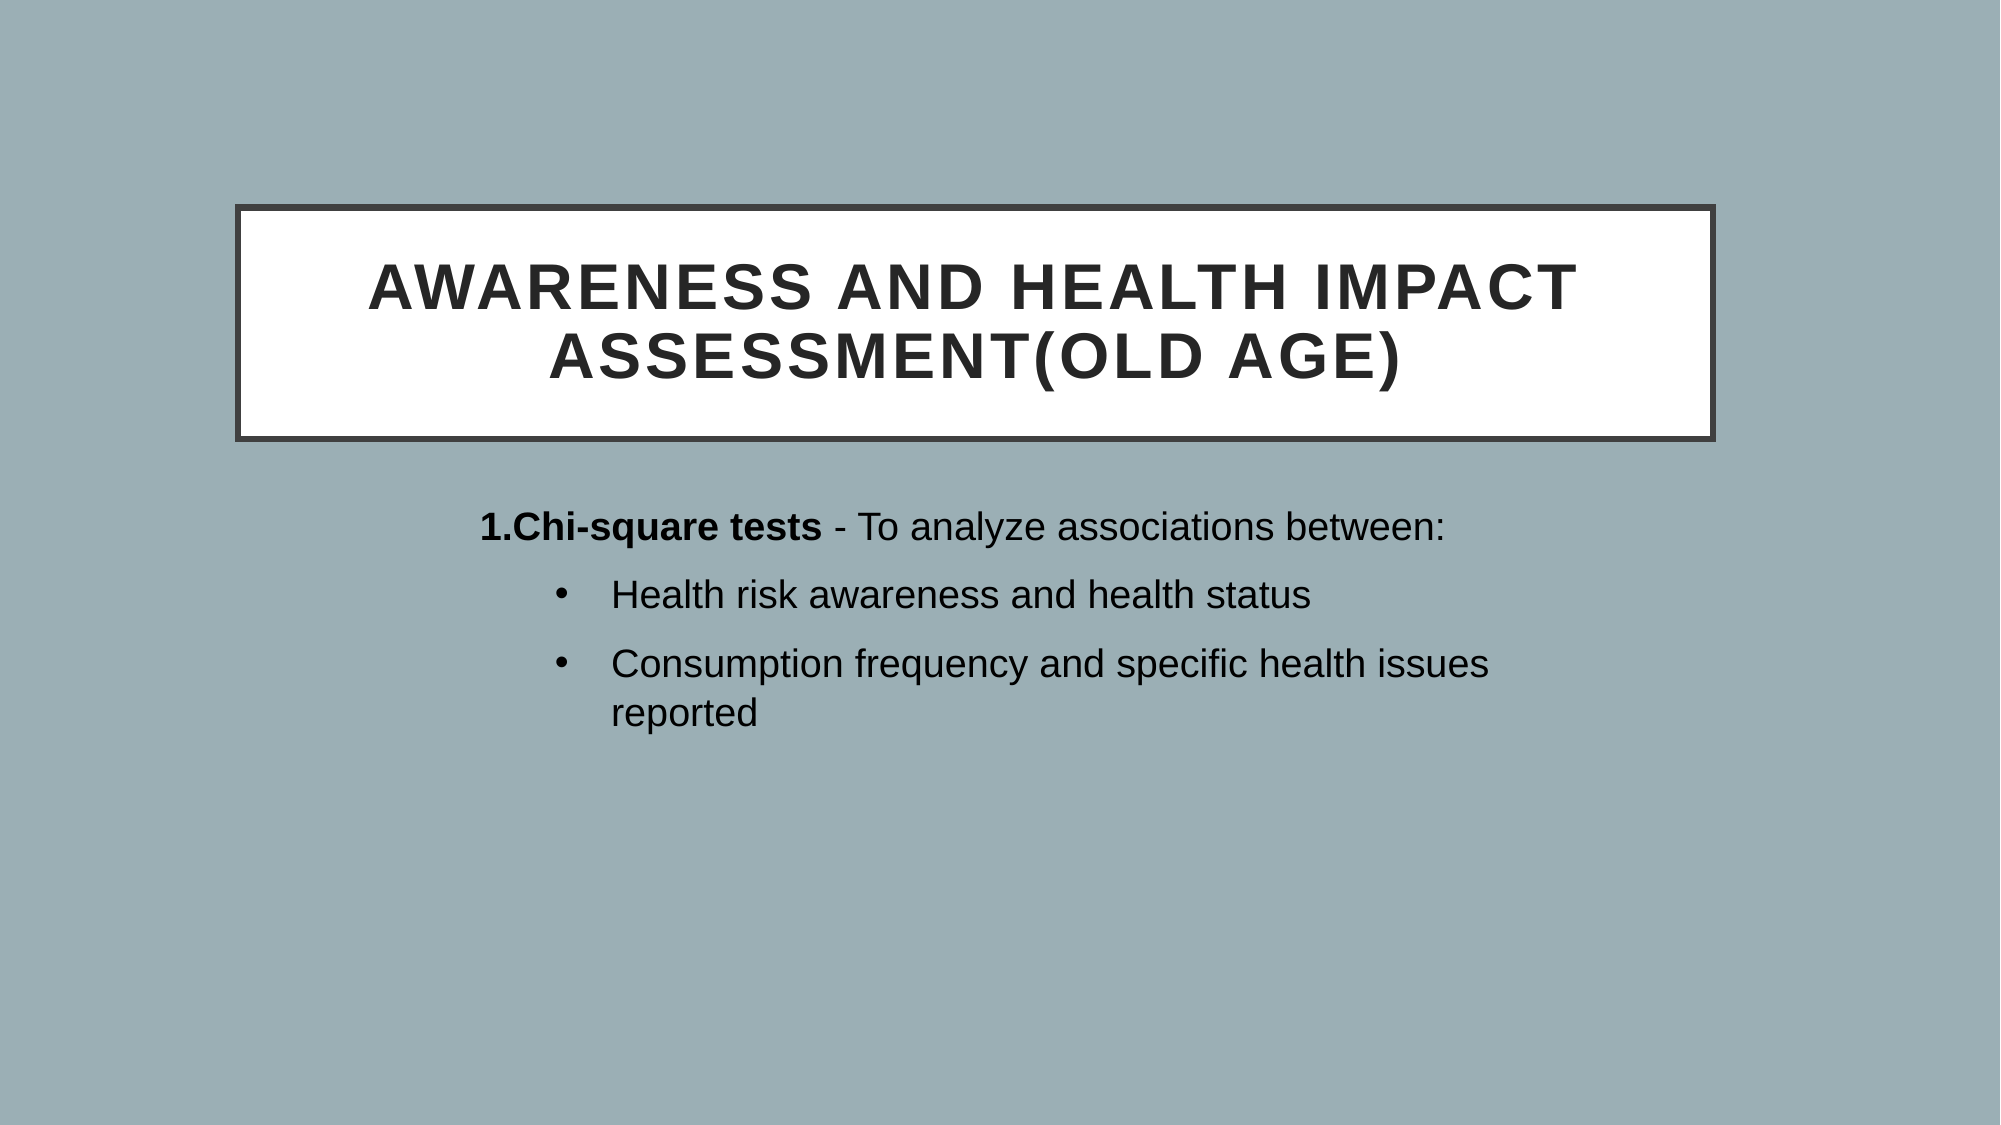

# Awareness and Health Impact Assessment(old age)
1.Chi-square tests - To analyze associations between:
Health risk awareness and health status
Consumption frequency and specific health issues reported